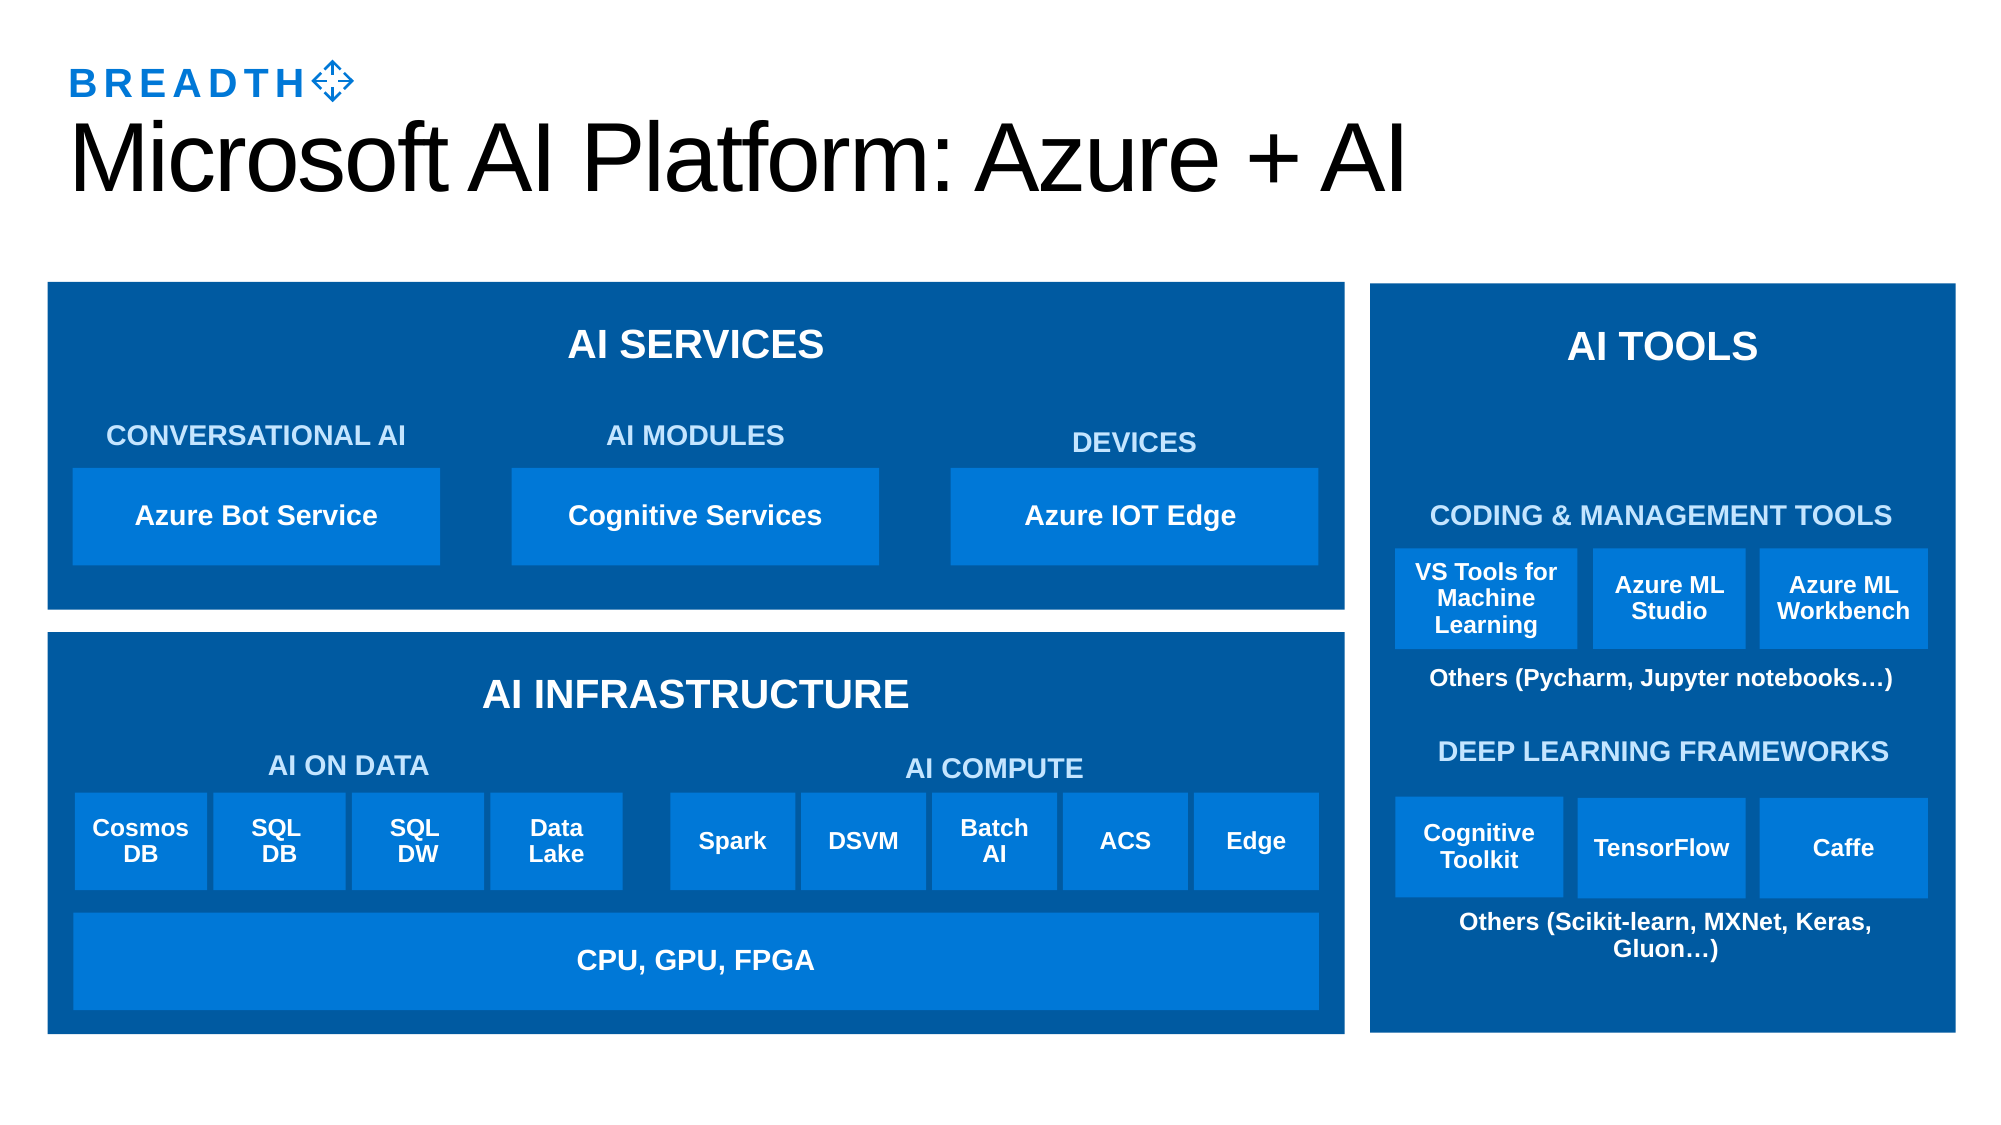

# BREADTH Microsoft AI Platform: Azure + AI

AI SERVICES
DEVICES
CONVERSATIONAL AI
AI MODULES
Azure Bot Service
Cognitive Services
Azure IOT Edge

AI TOOLS
CODING & MANAGEMENT TOOLS
Azure ML Workbench
Azure ML Studio
VS Tools for Machine Learning
Others (Pycharm, Jupyter notebooks…)
DEEP LEARNING FRAMEWORKS
Cognitive Toolkit
Caffe
TensorFlow
Others (Scikit-learn, MXNet, Keras, Gluon…)

AI INFRASTRUCTURE
AI ON DATA
AI COMPUTE
Spark
DSVM
Batch AI
ACS
Edge
Cosmos DB
SQL
DB
SQL
DW
Data Lake
CPU, GPU, FPGA